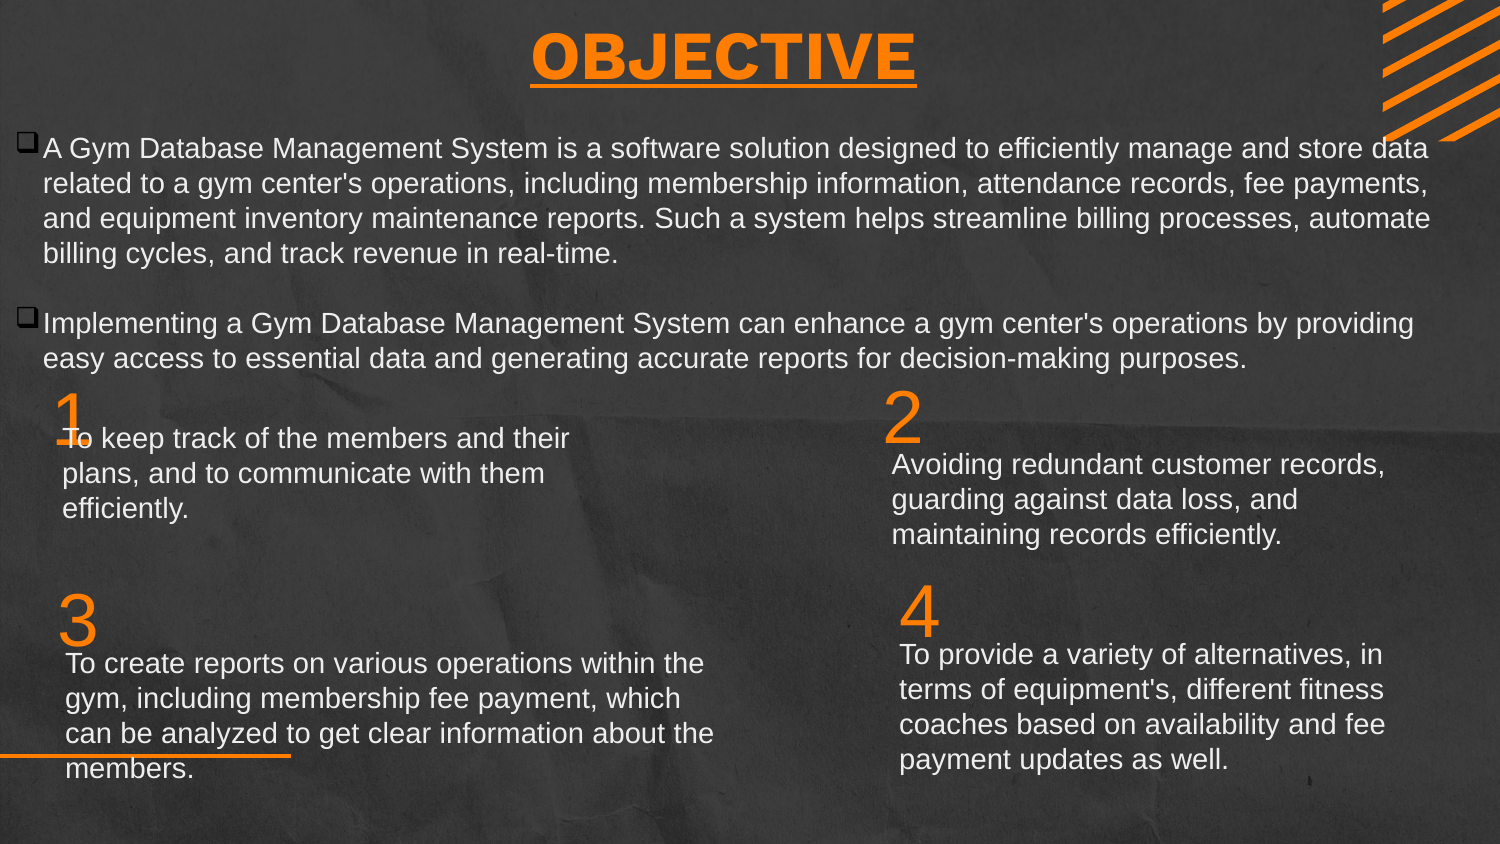

# OBJECTIVE
A Gym Database Management System is a software solution designed to efficiently manage and store data related to a gym center's operations, including membership information, attendance records, fee payments, and equipment inventory maintenance reports. Such a system helps streamline billing processes, automate billing cycles, and track revenue in real-time.

Implementing a Gym Database Management System can enhance a gym center's operations by providing easy access to essential data and generating accurate reports for decision-making purposes.

Avoiding redundant customer records, guarding against data loss, and maintaining records efficiently.
2
1

To keep track of the members and their plans, and to communicate with them efficiently.
4
3
To provide a variety of alternatives, in terms of equipment's, different fitness coaches based on availability and fee payment updates as well.
To create reports on various operations within the gym, including membership fee payment, which can be analyzed to get clear information about the members.